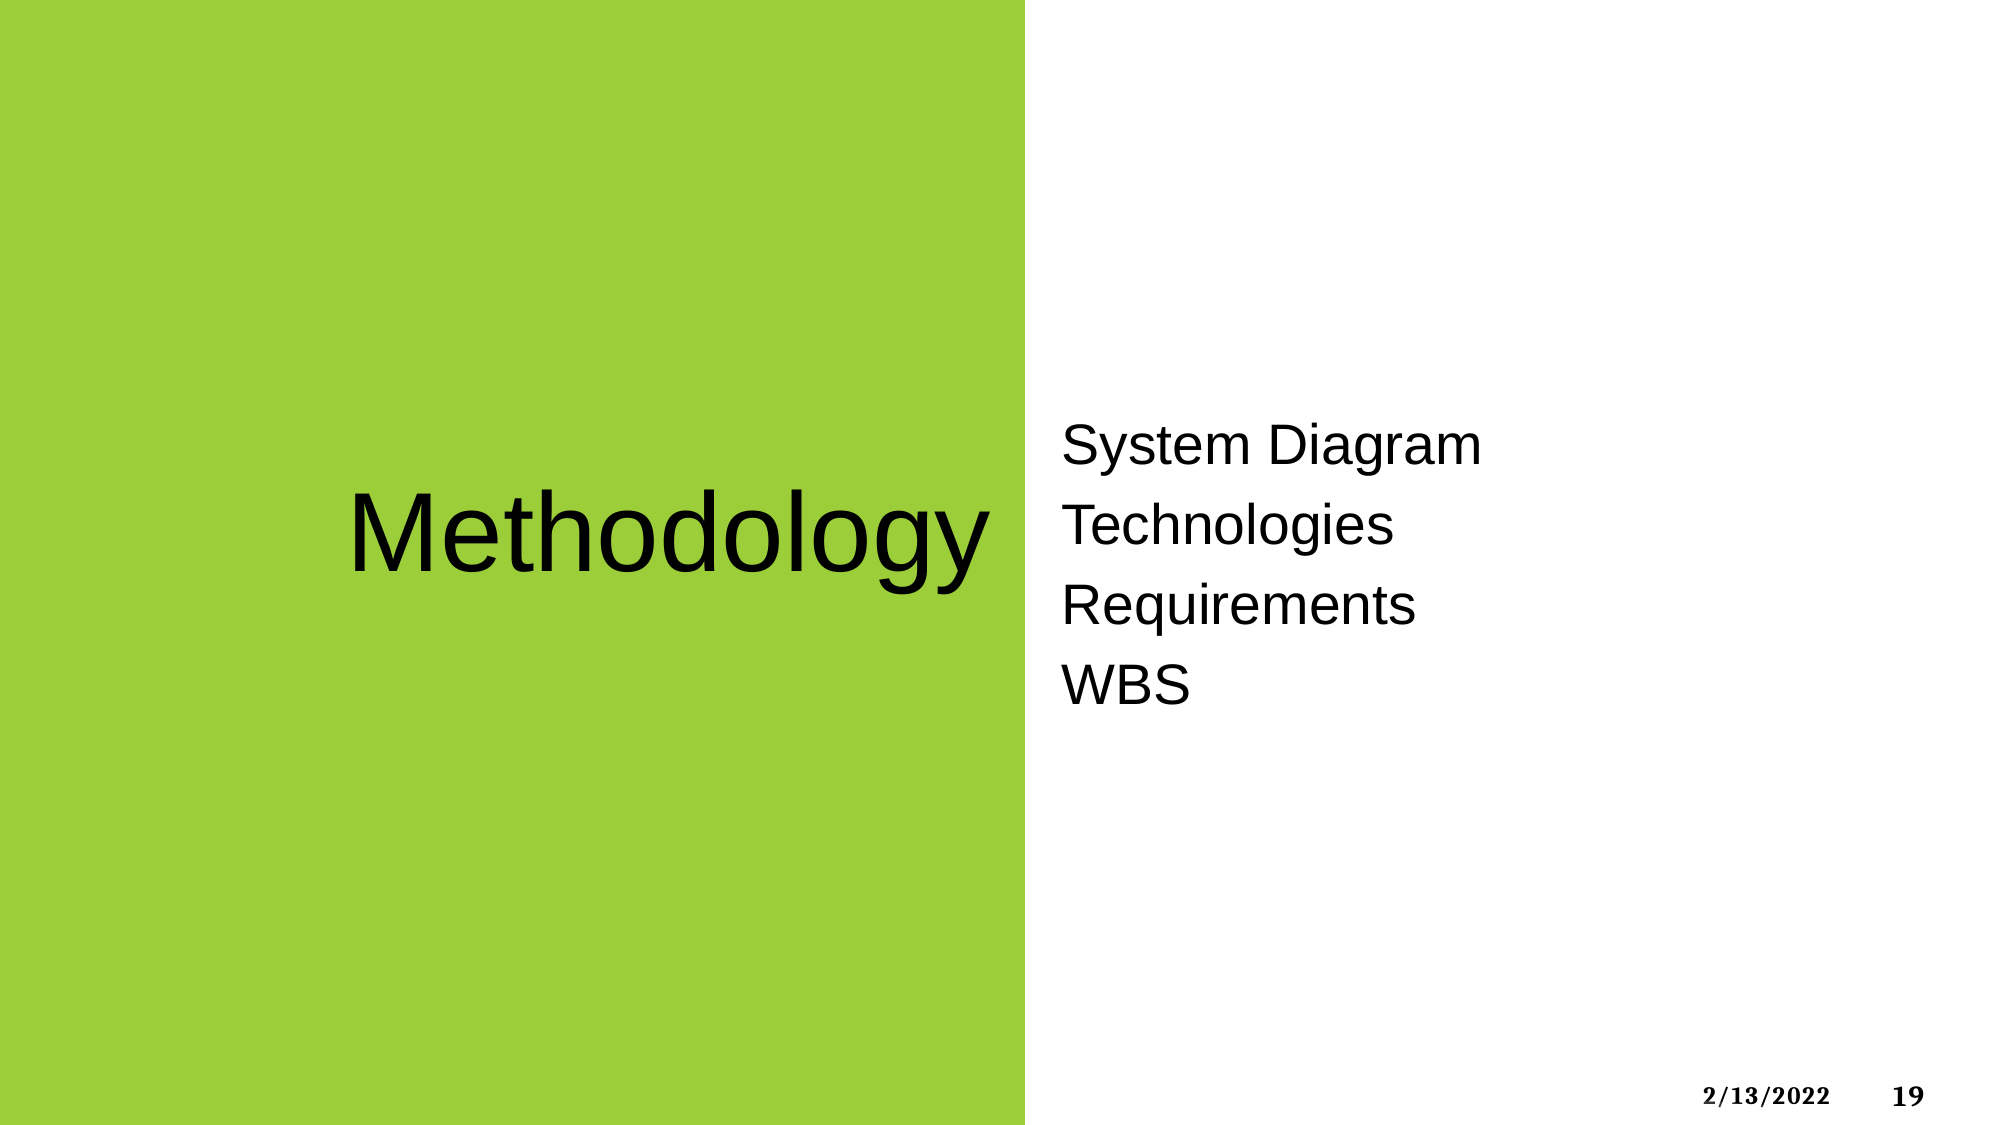

# Methodology
System Diagram
Technologies
Requirements
WBS